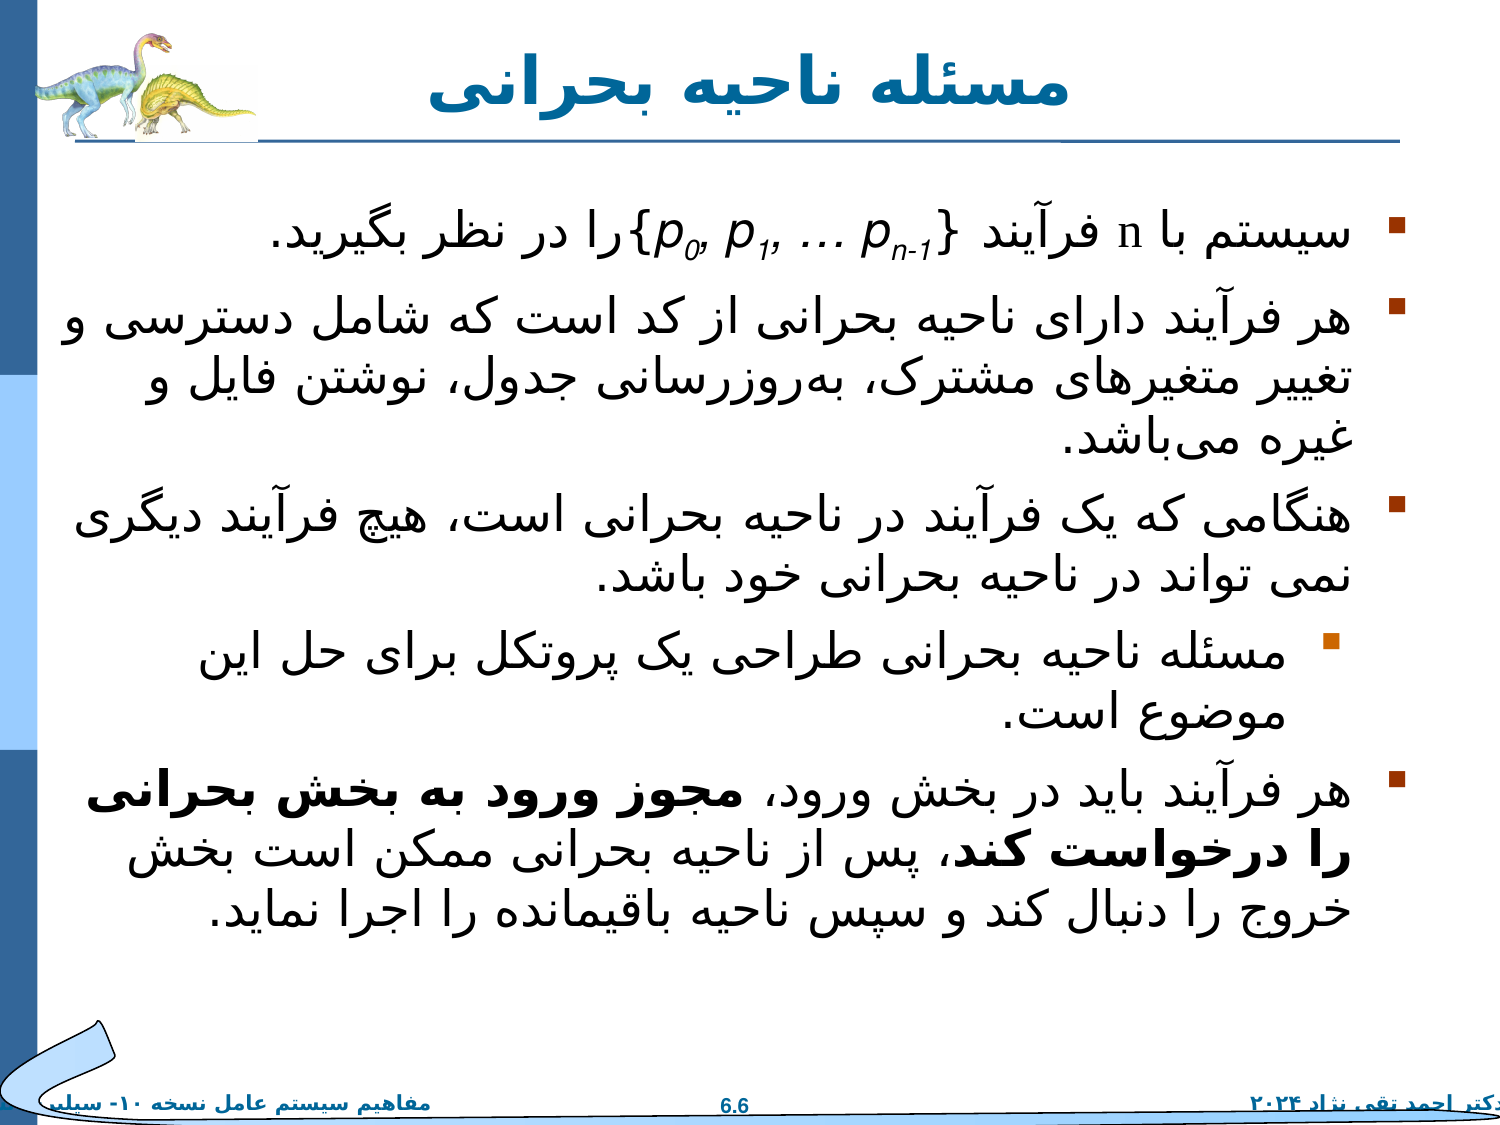

# مسئله ناحیه بحرانی
سیستم با n فرآیند {p0, p1, … pn-1}را در نظر بگیرید.
هر فرآیند دارای ناحیه بحرانی از کد است که شامل دسترسی و تغییر متغیرهای مشترک، به‌روزرسانی جدول، نوشتن فایل و غیره می‌باشد.
هنگامی که یک فرآیند در ناحیه بحرانی است، هیچ فرآیند دیگری نمی تواند در ناحیه بحرانی خود باشد.
مسئله ناحیه بحرانی طراحی یک پروتکل برای حل این موضوع است.
هر فرآیند باید در بخش ورود، مجوز ورود به بخش بحرانی را درخواست کند، پس از ناحیه بحرانی ممکن است بخش خروج را دنبال کند و سپس ناحیه باقیمانده را اجرا نماید.